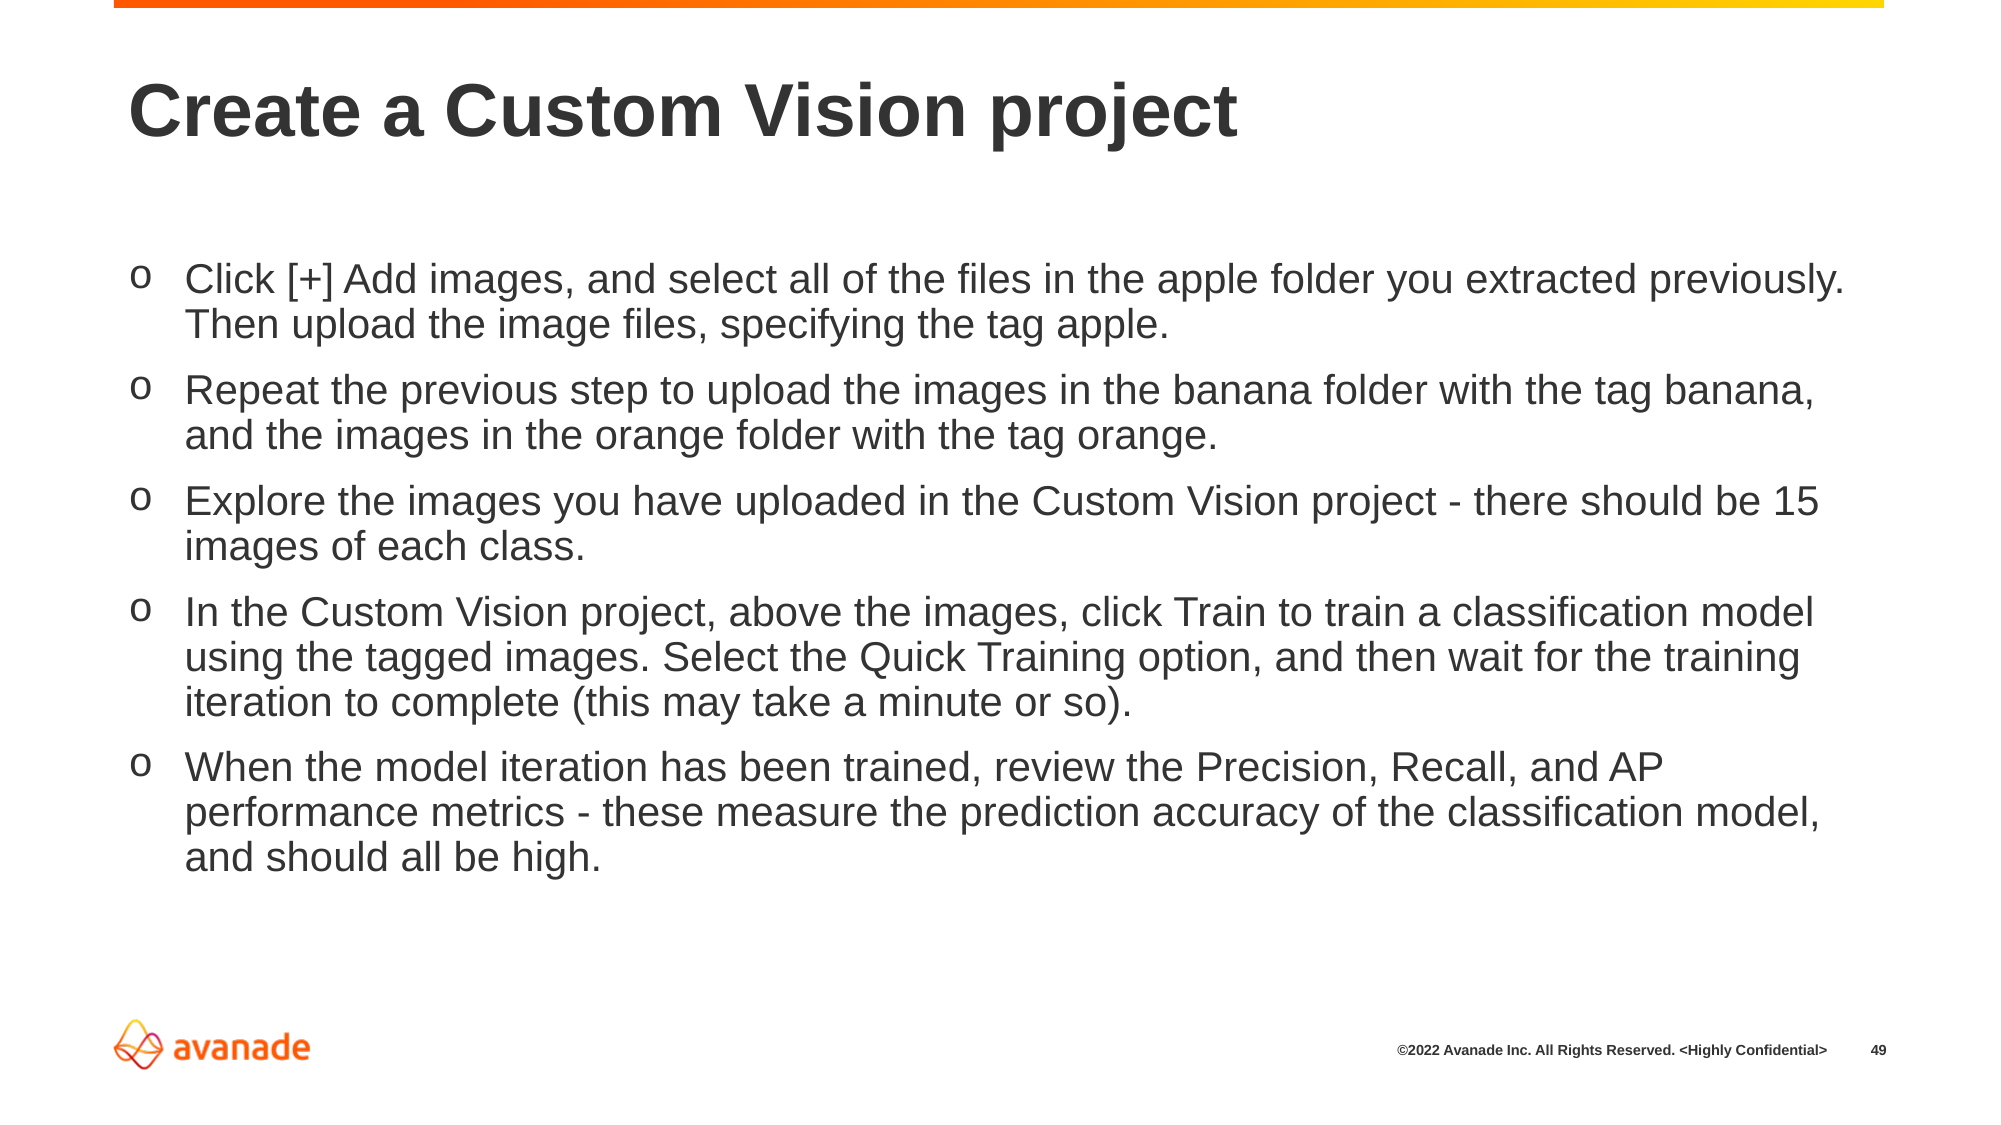

# Create a Custom Vision project
Click [+] Add images, and select all of the files in the apple folder you extracted previously. Then upload the image files, specifying the tag apple.
Repeat the previous step to upload the images in the banana folder with the tag banana, and the images in the orange folder with the tag orange.
Explore the images you have uploaded in the Custom Vision project - there should be 15 images of each class.
In the Custom Vision project, above the images, click Train to train a classification model using the tagged images. Select the Quick Training option, and then wait for the training iteration to complete (this may take a minute or so).
When the model iteration has been trained, review the Precision, Recall, and AP performance metrics - these measure the prediction accuracy of the classification model, and should all be high.